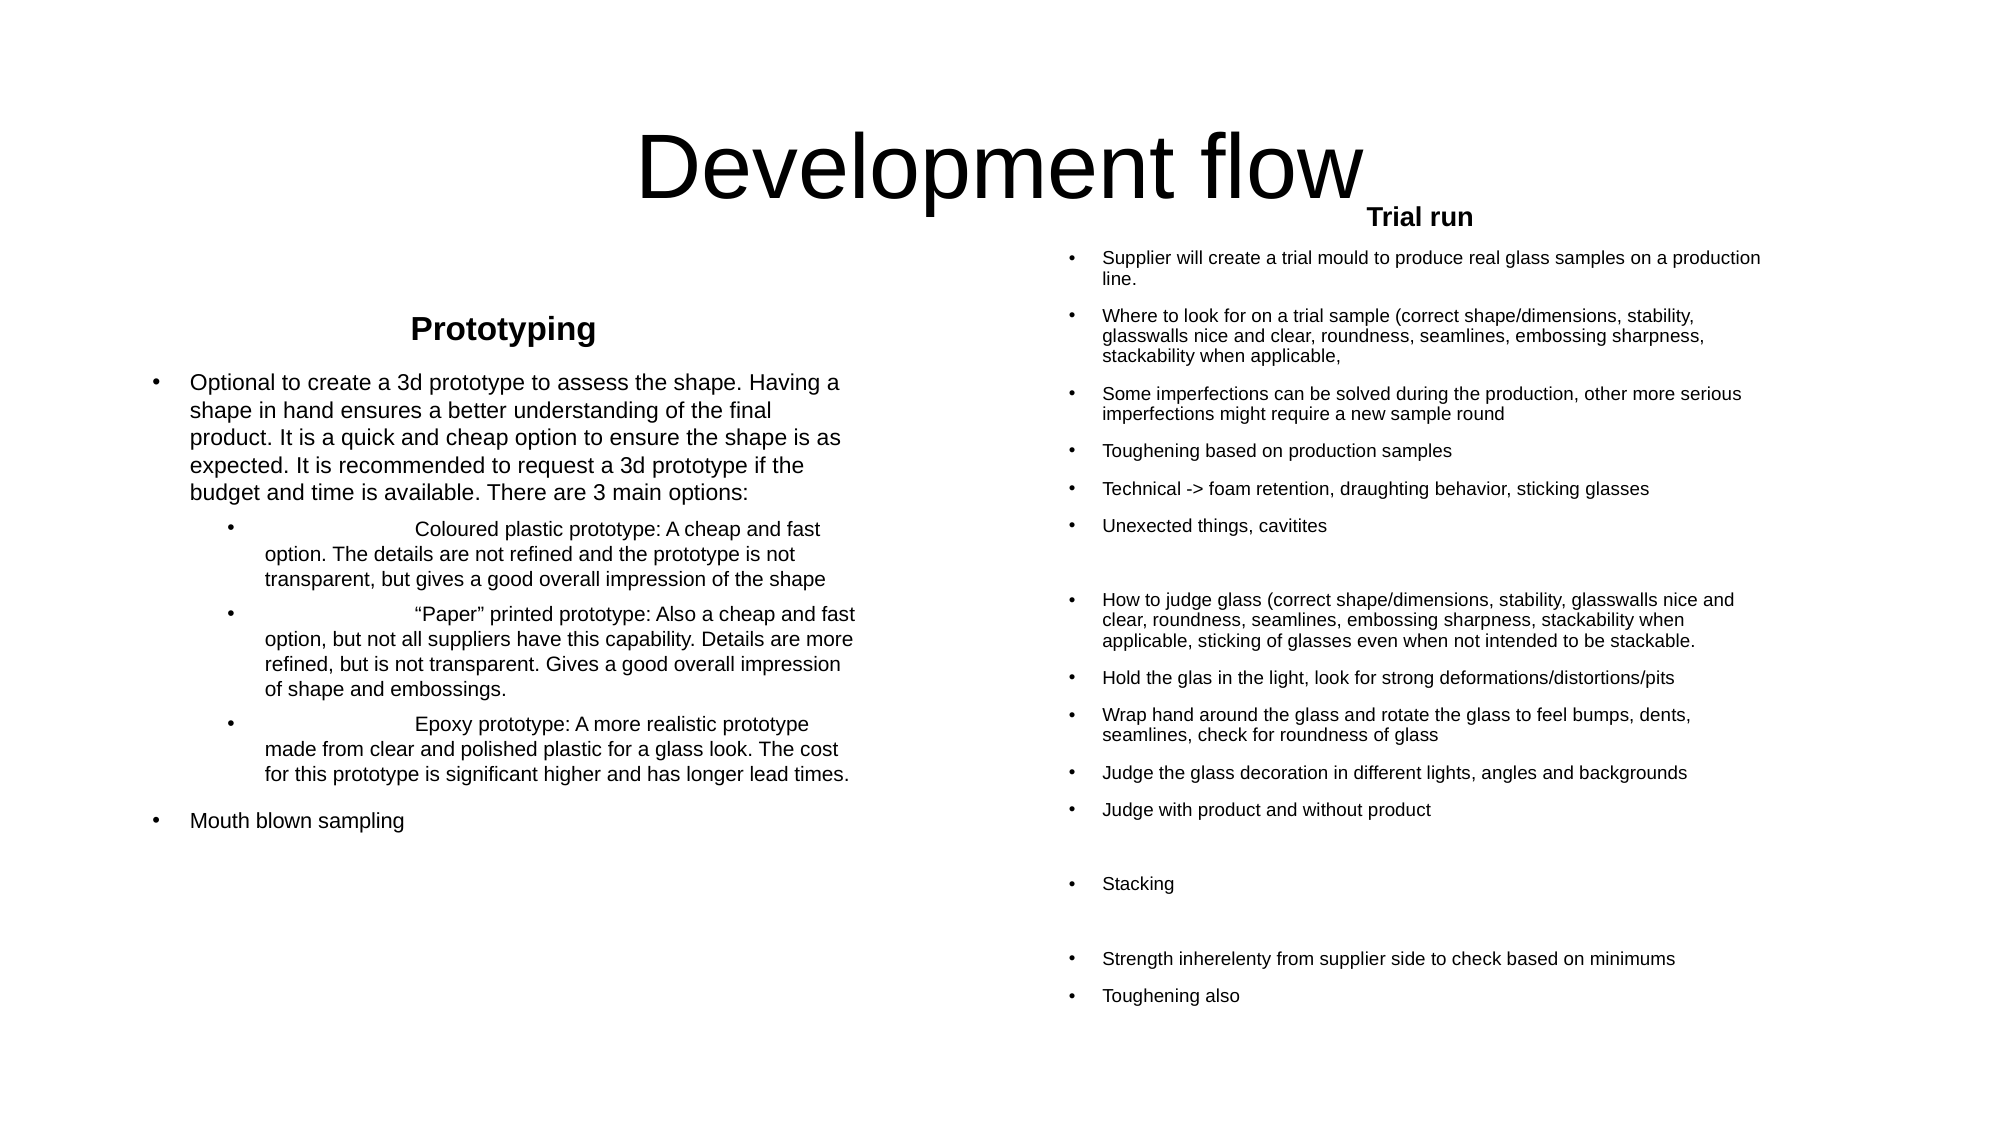

# Development flow
Trial run
Supplier will create a trial mould to produce real glass samples on a production line.
Where to look for on a trial sample (correct shape/dimensions, stability, glasswalls nice and clear, roundness, seamlines, embossing sharpness, stackability when applicable,
Some imperfections can be solved during the production, other more serious imperfections might require a new sample round
Toughening based on production samples
Technical -> foam retention, draughting behavior, sticking glasses
Unexected things, cavitites

How to judge glass (correct shape/dimensions, stability, glasswalls nice and clear, roundness, seamlines, embossing sharpness, stackability when applicable, sticking of glasses even when not intended to be stackable.
Hold the glas in the light, look for strong deformations/distortions/pits
Wrap hand around the glass and rotate the glass to feel bumps, dents, seamlines, check for roundness of glass
Judge the glass decoration in different lights, angles and backgrounds
Judge with product and without product

Stacking

Strength inherelenty from supplier side to check based on minimums
Toughening also

Prototyping
Optional to create a 3d prototype to assess the shape. Having a shape in hand ensures a better understanding of the final product. It is a quick and cheap option to ensure the shape is as expected. It is recommended to request a 3d prototype if the budget and time is available. There are 3 main options:
	Coloured plastic prototype: A cheap and fast option. The details are not refined and the prototype is not transparent, but gives a good overall impression of the shape
	“Paper” printed prototype: Also a cheap and fast option, but not all suppliers have this capability. Details are more refined, but is not transparent. Gives a good overall impression of shape and embossings.
	Epoxy prototype: A more realistic prototype made from clear and polished plastic for a glass look. The cost for this prototype is significant higher and has longer lead times.
Mouth blown sampling